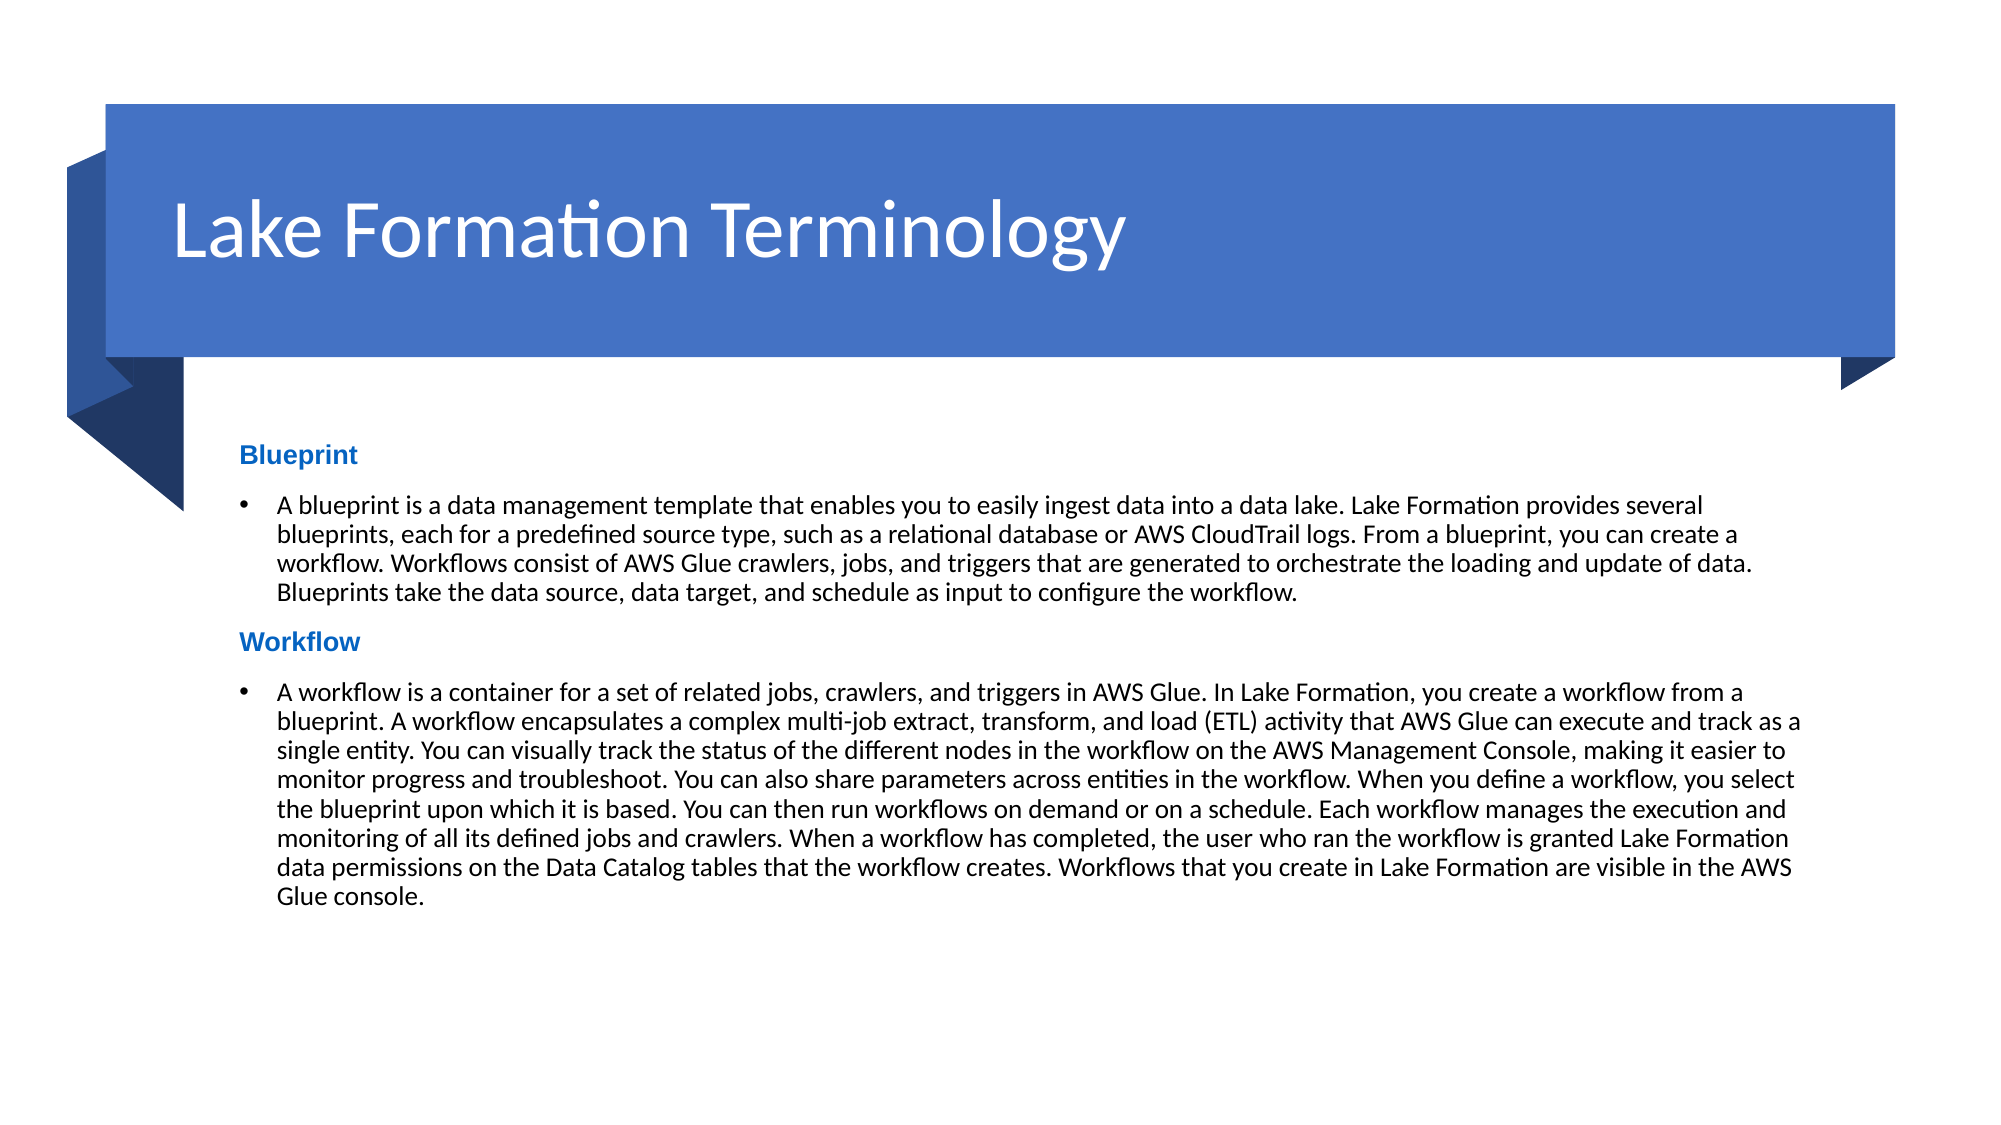

# Lake Formation Terminology

Blueprint
A blueprint is a data management template that enables you to easily ingest data into a data lake. Lake Formation provides several blueprints, each for a predefined source type, such as a relational database or AWS CloudTrail logs. From a blueprint, you can create a workflow. Workflows consist of AWS Glue crawlers, jobs, and triggers that are generated to orchestrate the loading and update of data. Blueprints take the data source, data target, and schedule as input to configure the workflow.
Workflow
A workflow is a container for a set of related jobs, crawlers, and triggers in AWS Glue. In Lake Formation, you create a workflow from a blueprint. A workflow encapsulates a complex multi-job extract, transform, and load (ETL) activity that AWS Glue can execute and track as a single entity. You can visually track the status of the different nodes in the workflow on the AWS Management Console, making it easier to monitor progress and troubleshoot. You can also share parameters across entities in the workflow. When you define a workflow, you select the blueprint upon which it is based. You can then run workflows on demand or on a schedule. Each workflow manages the execution and monitoring of all its defined jobs and crawlers. When a workflow has completed, the user who ran the workflow is granted Lake Formation data permissions on the Data Catalog tables that the workflow creates. Workflows that you create in Lake Formation are visible in the AWS Glue console.